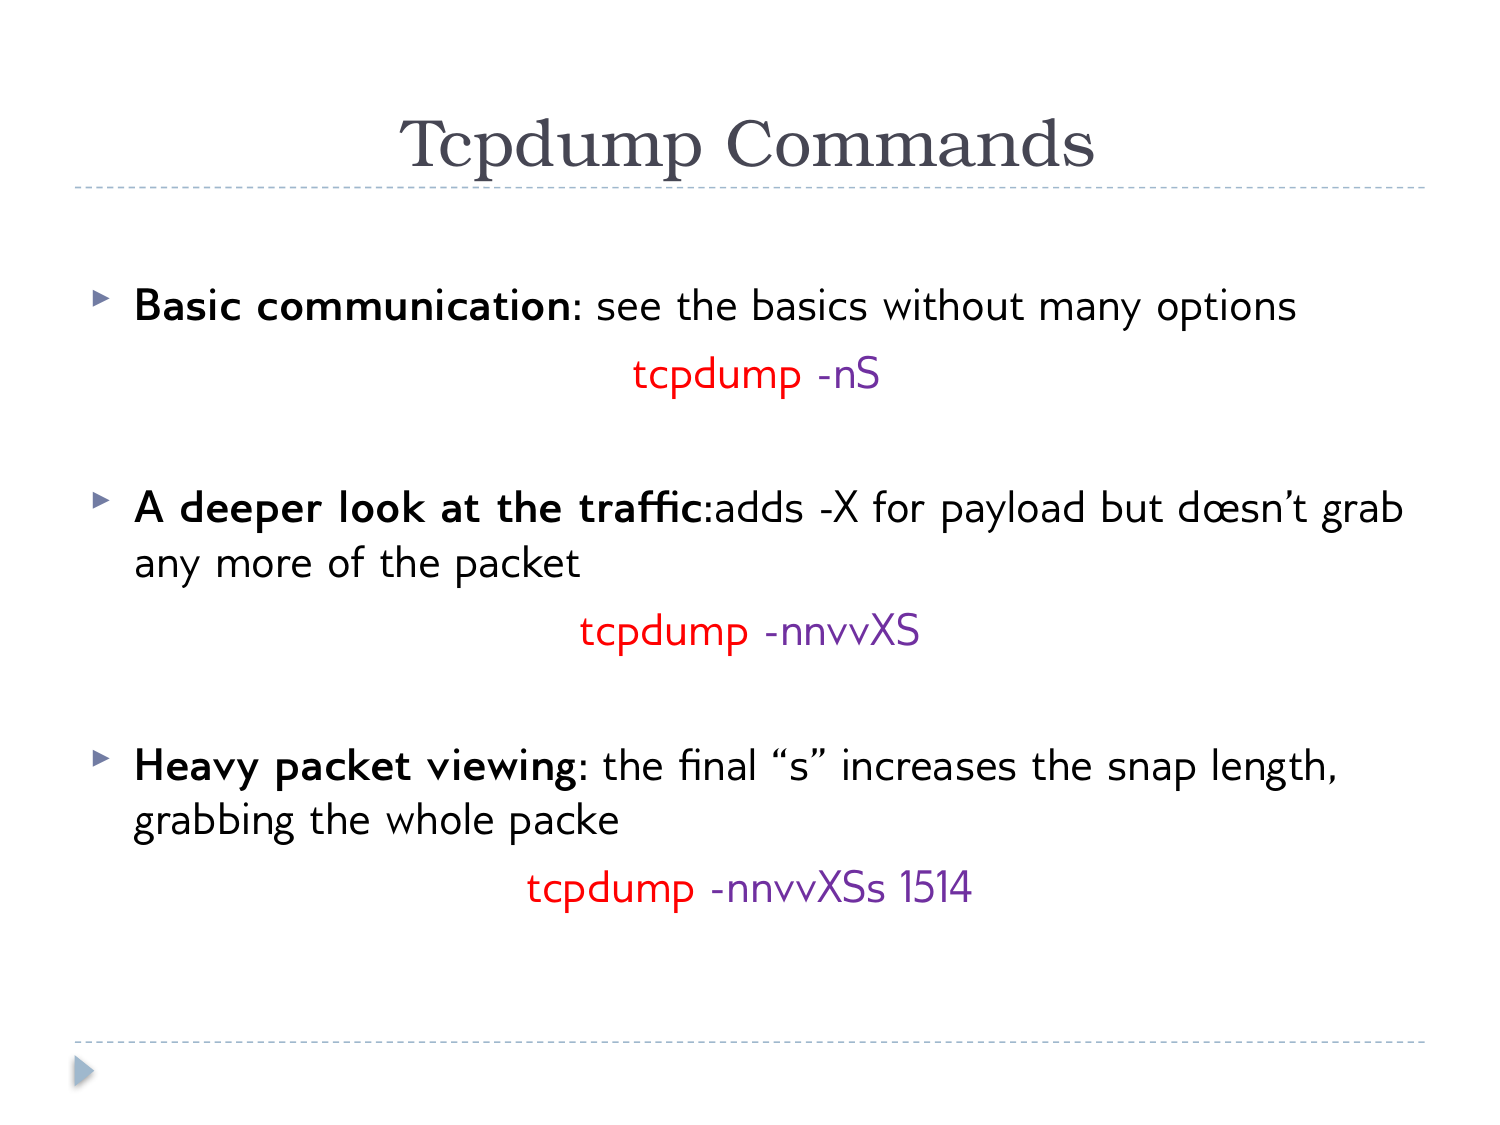

# Tcpdump Commands

Basic communication: see the basics without many options
 tcpdump -nS

A deeper look at the traffic:adds -X for payload but doesn’t grab any more of the packet
tcpdump -nnvvXS

Heavy packet viewing: the final “s” increases the snap length, grabbing the whole packe
tcpdump -nnvvXSs 1514